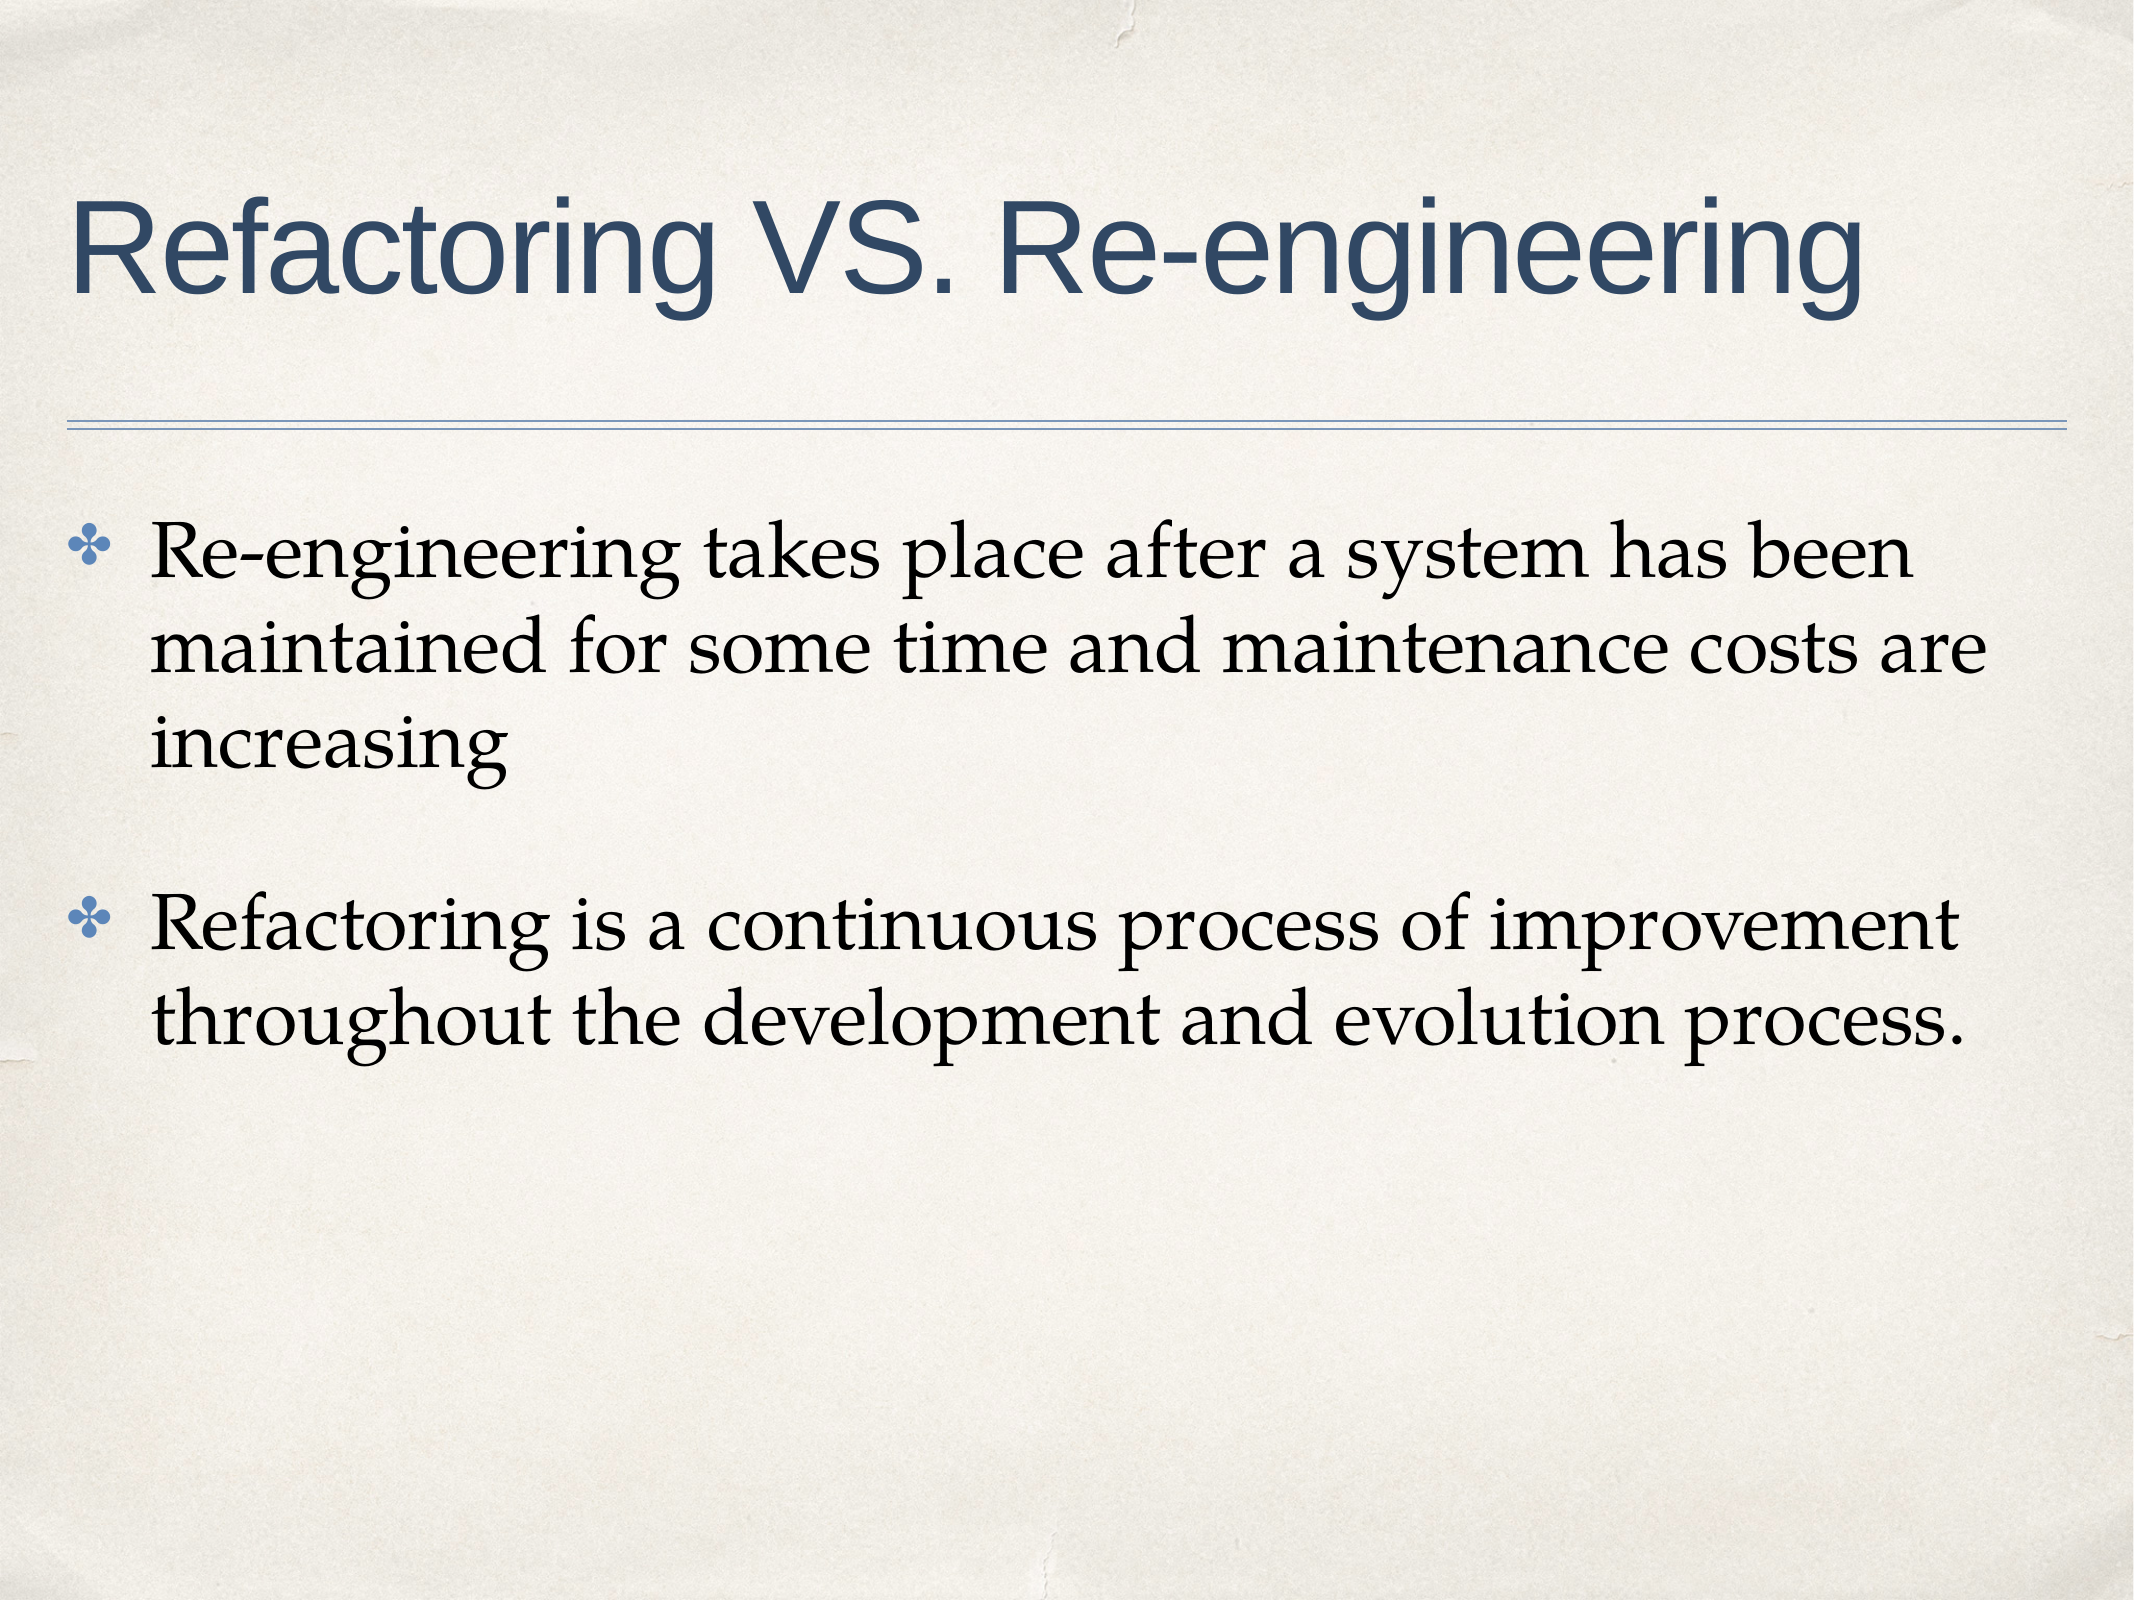

# Refactoring VS. Re-engineering
Re-engineering takes place after a system has been maintained for some time and maintenance costs are increasing
Refactoring is a continuous process of improvement throughout the development and evolution process.